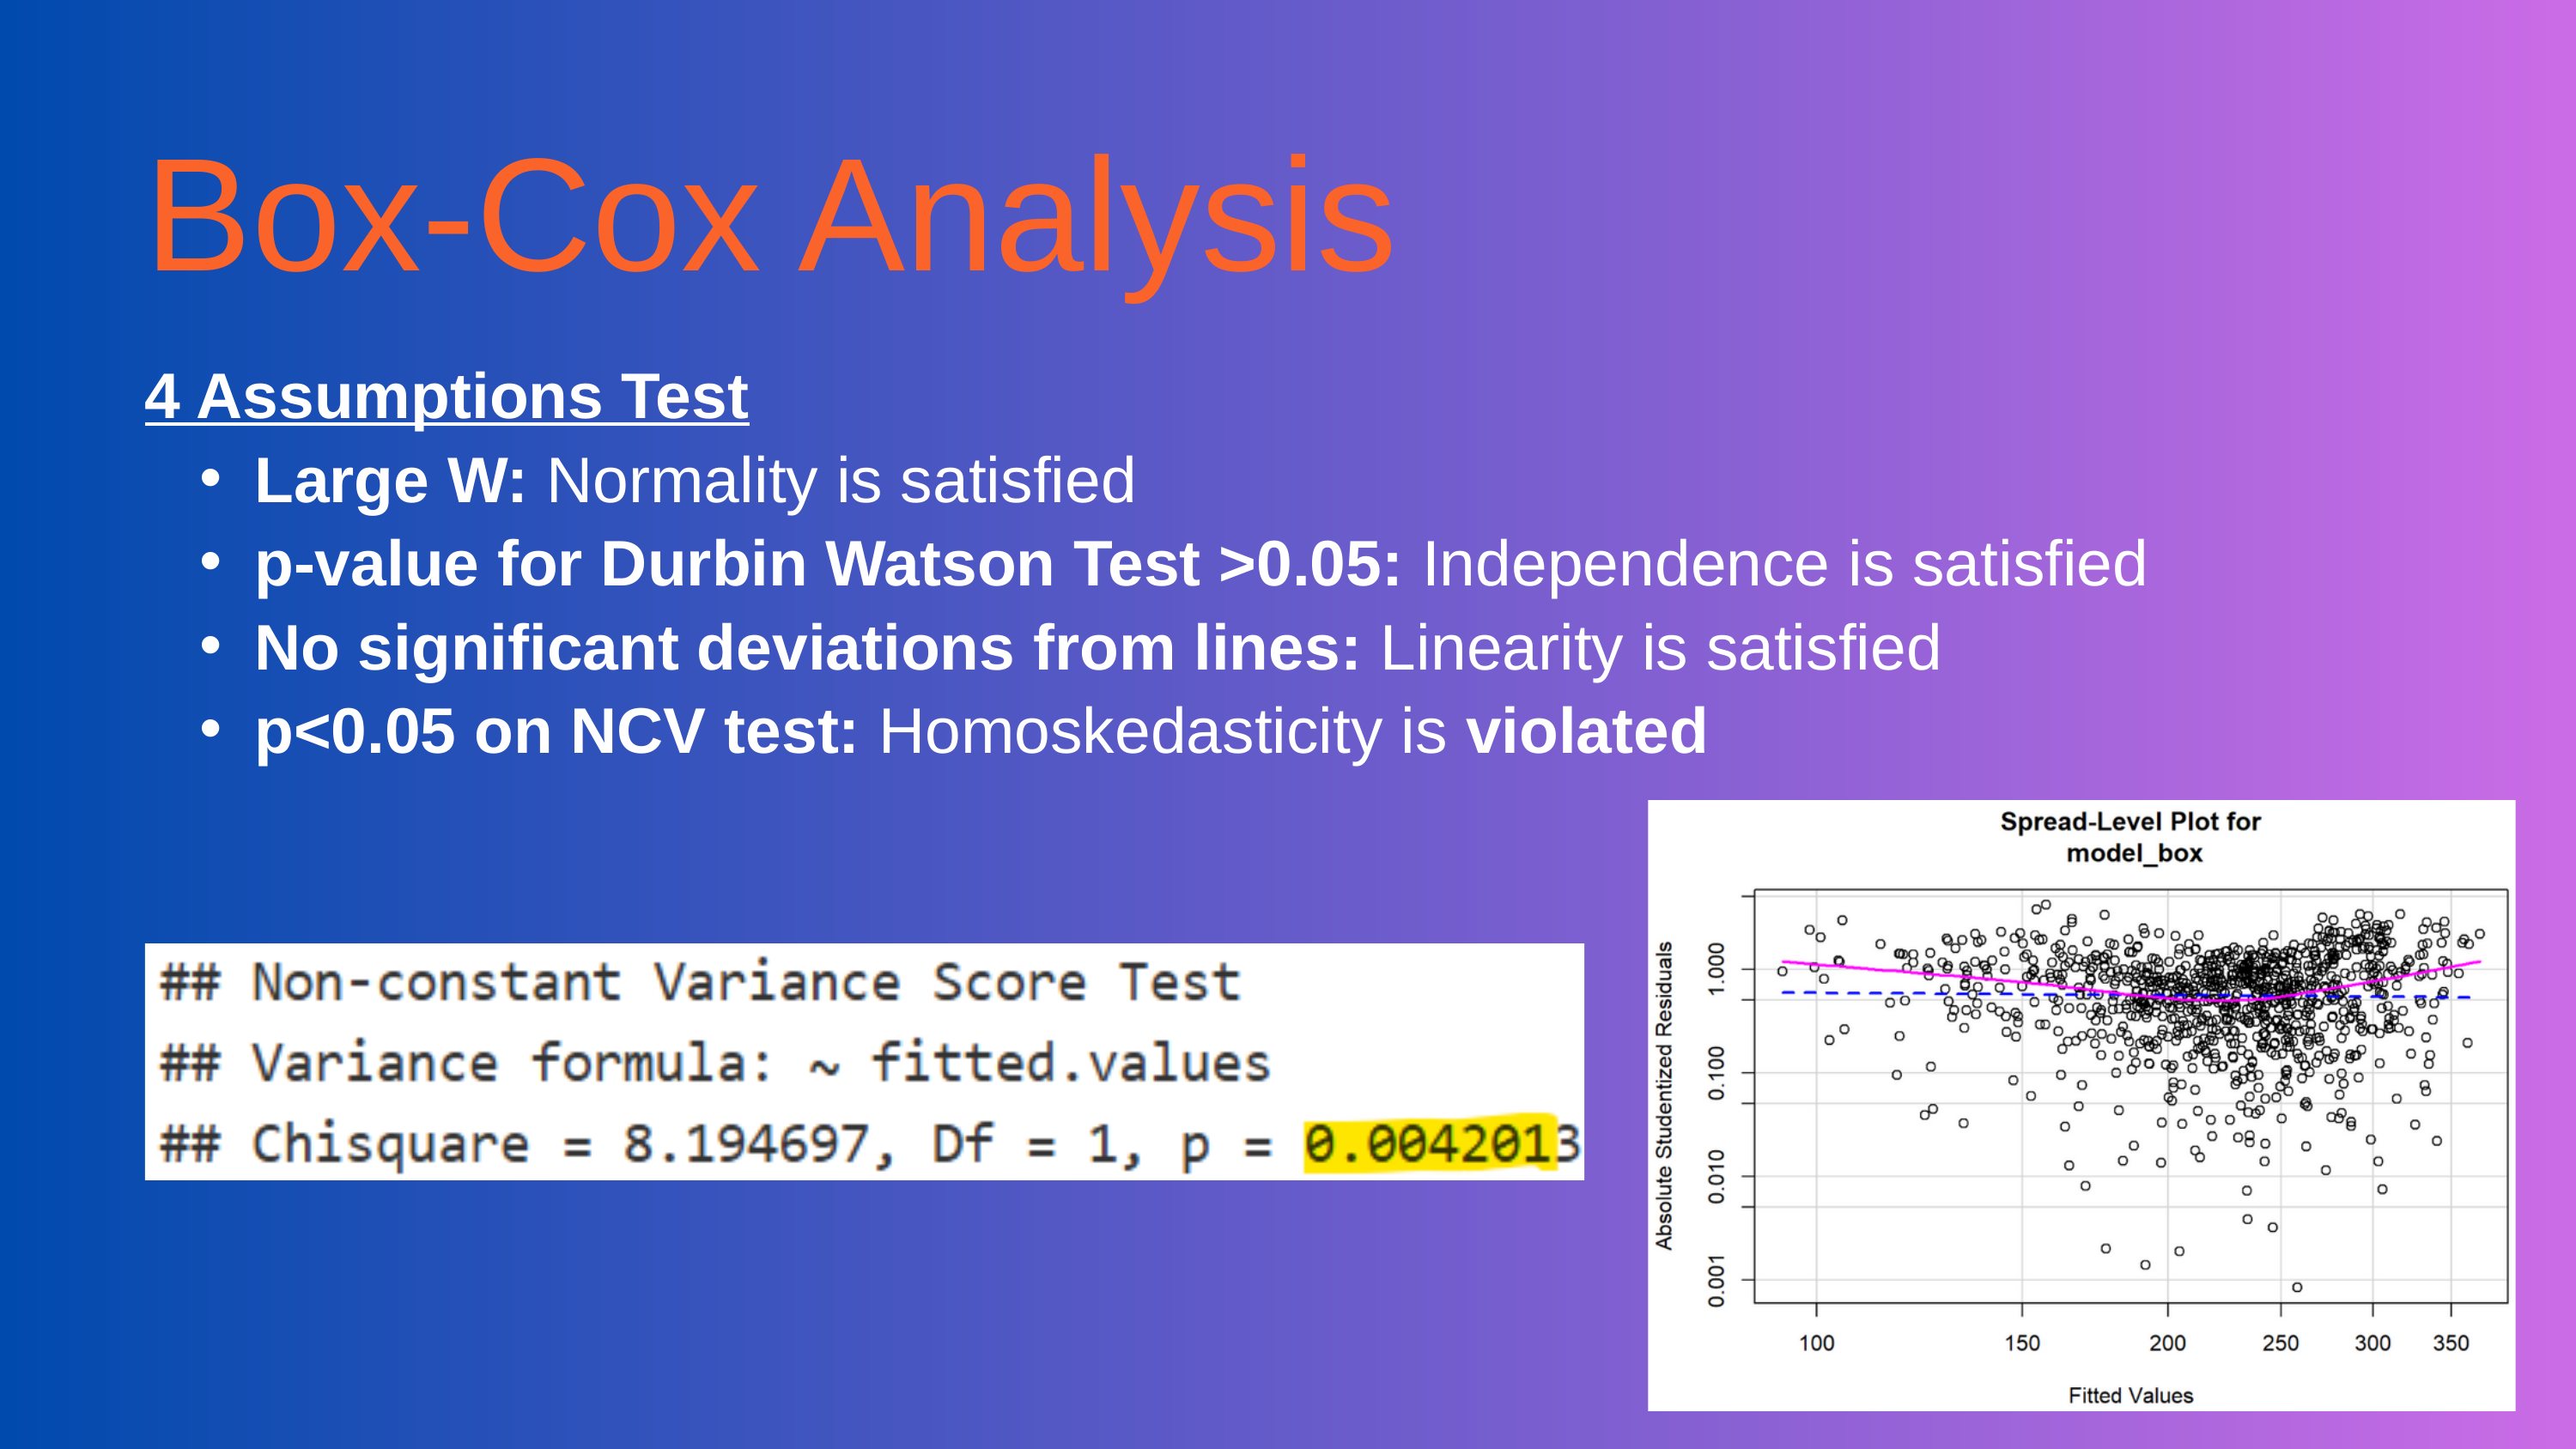

Box-Cox Analysis
4 Assumptions Test
Large W: Normality is satisfied
p-value for Durbin Watson Test >0.05: Independence is satisfied
No significant deviations from lines: Linearity is satisfied
p<0.05 on NCV test: Homoskedasticity is violated